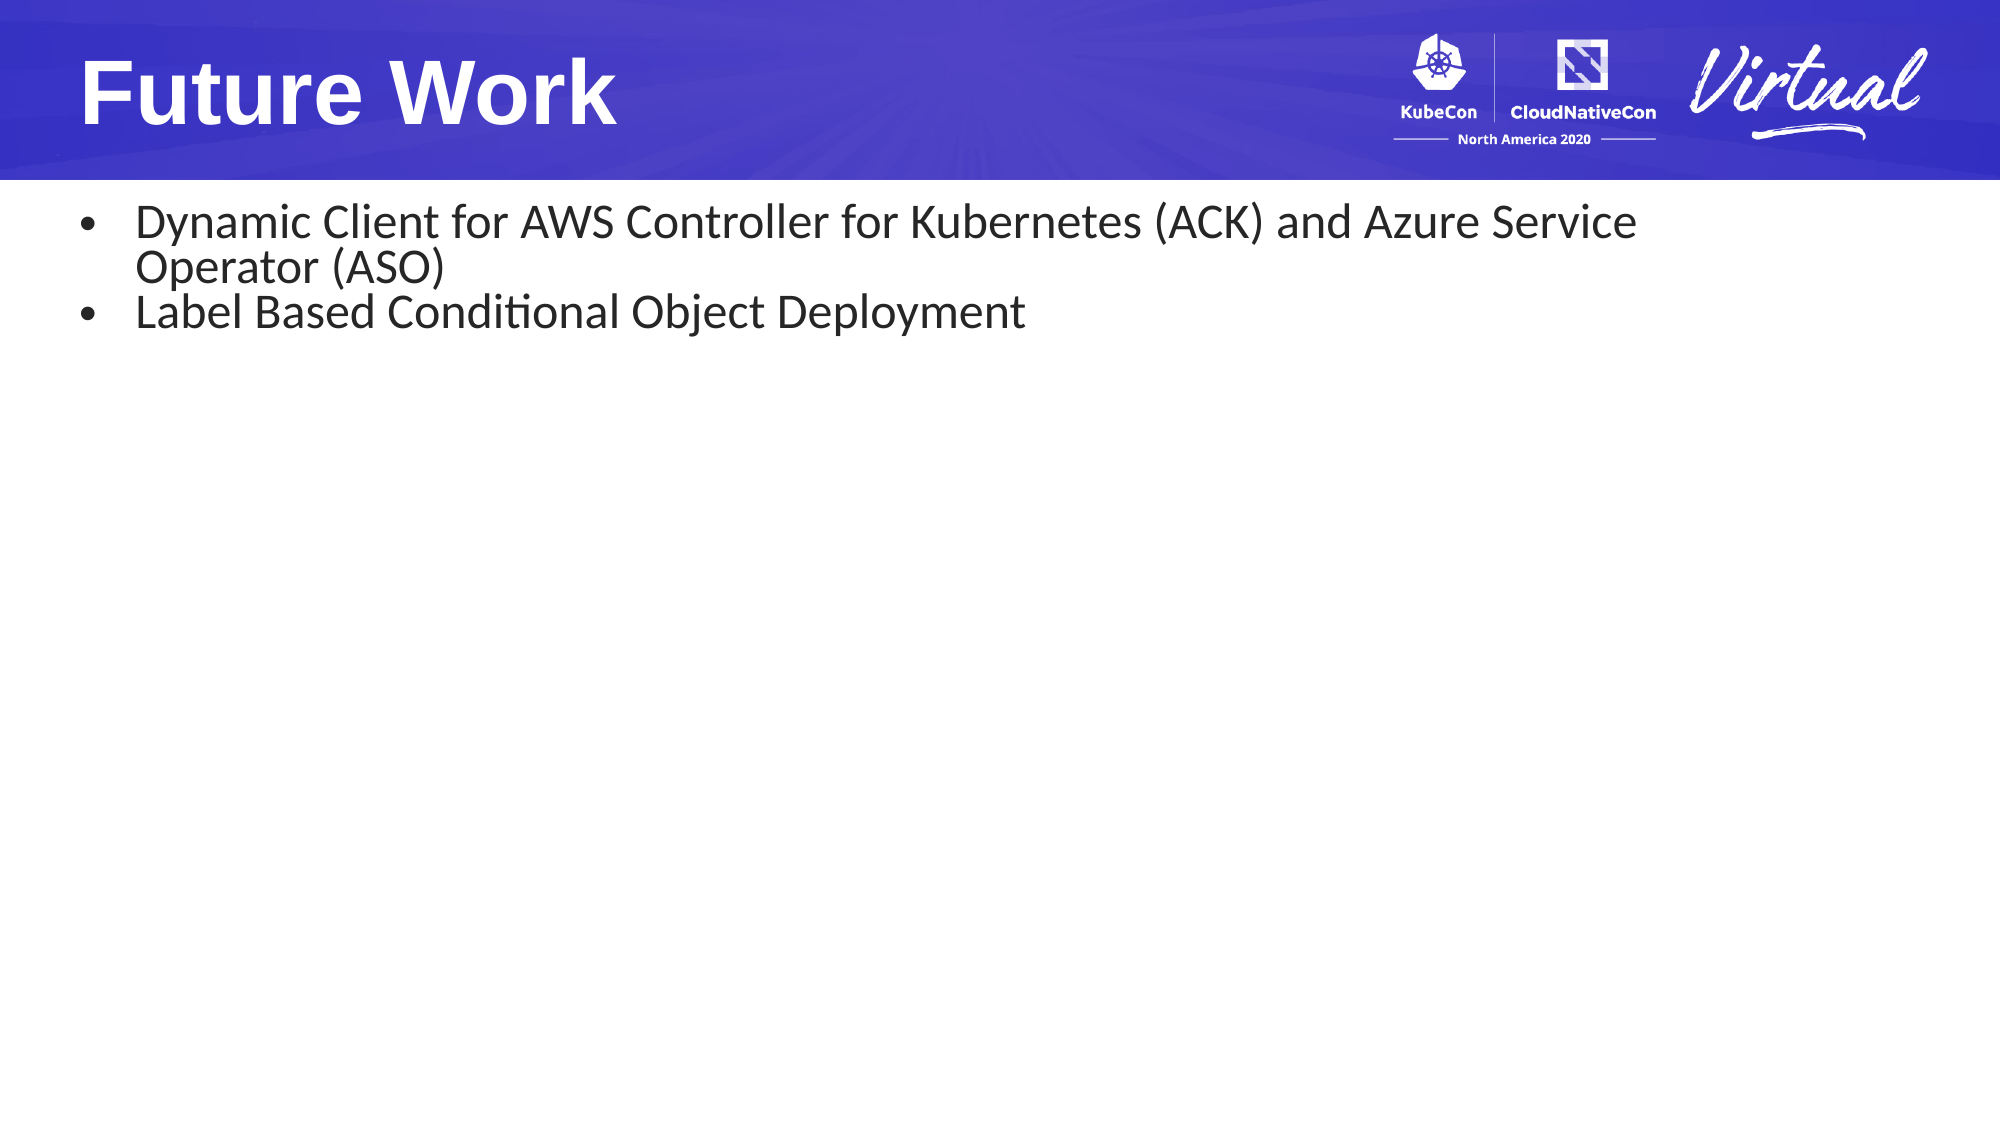

Future Work
Dynamic Client for AWS Controller for Kubernetes (ACK) and Azure Service Operator (ASO)
Label Based Conditional Object Deployment